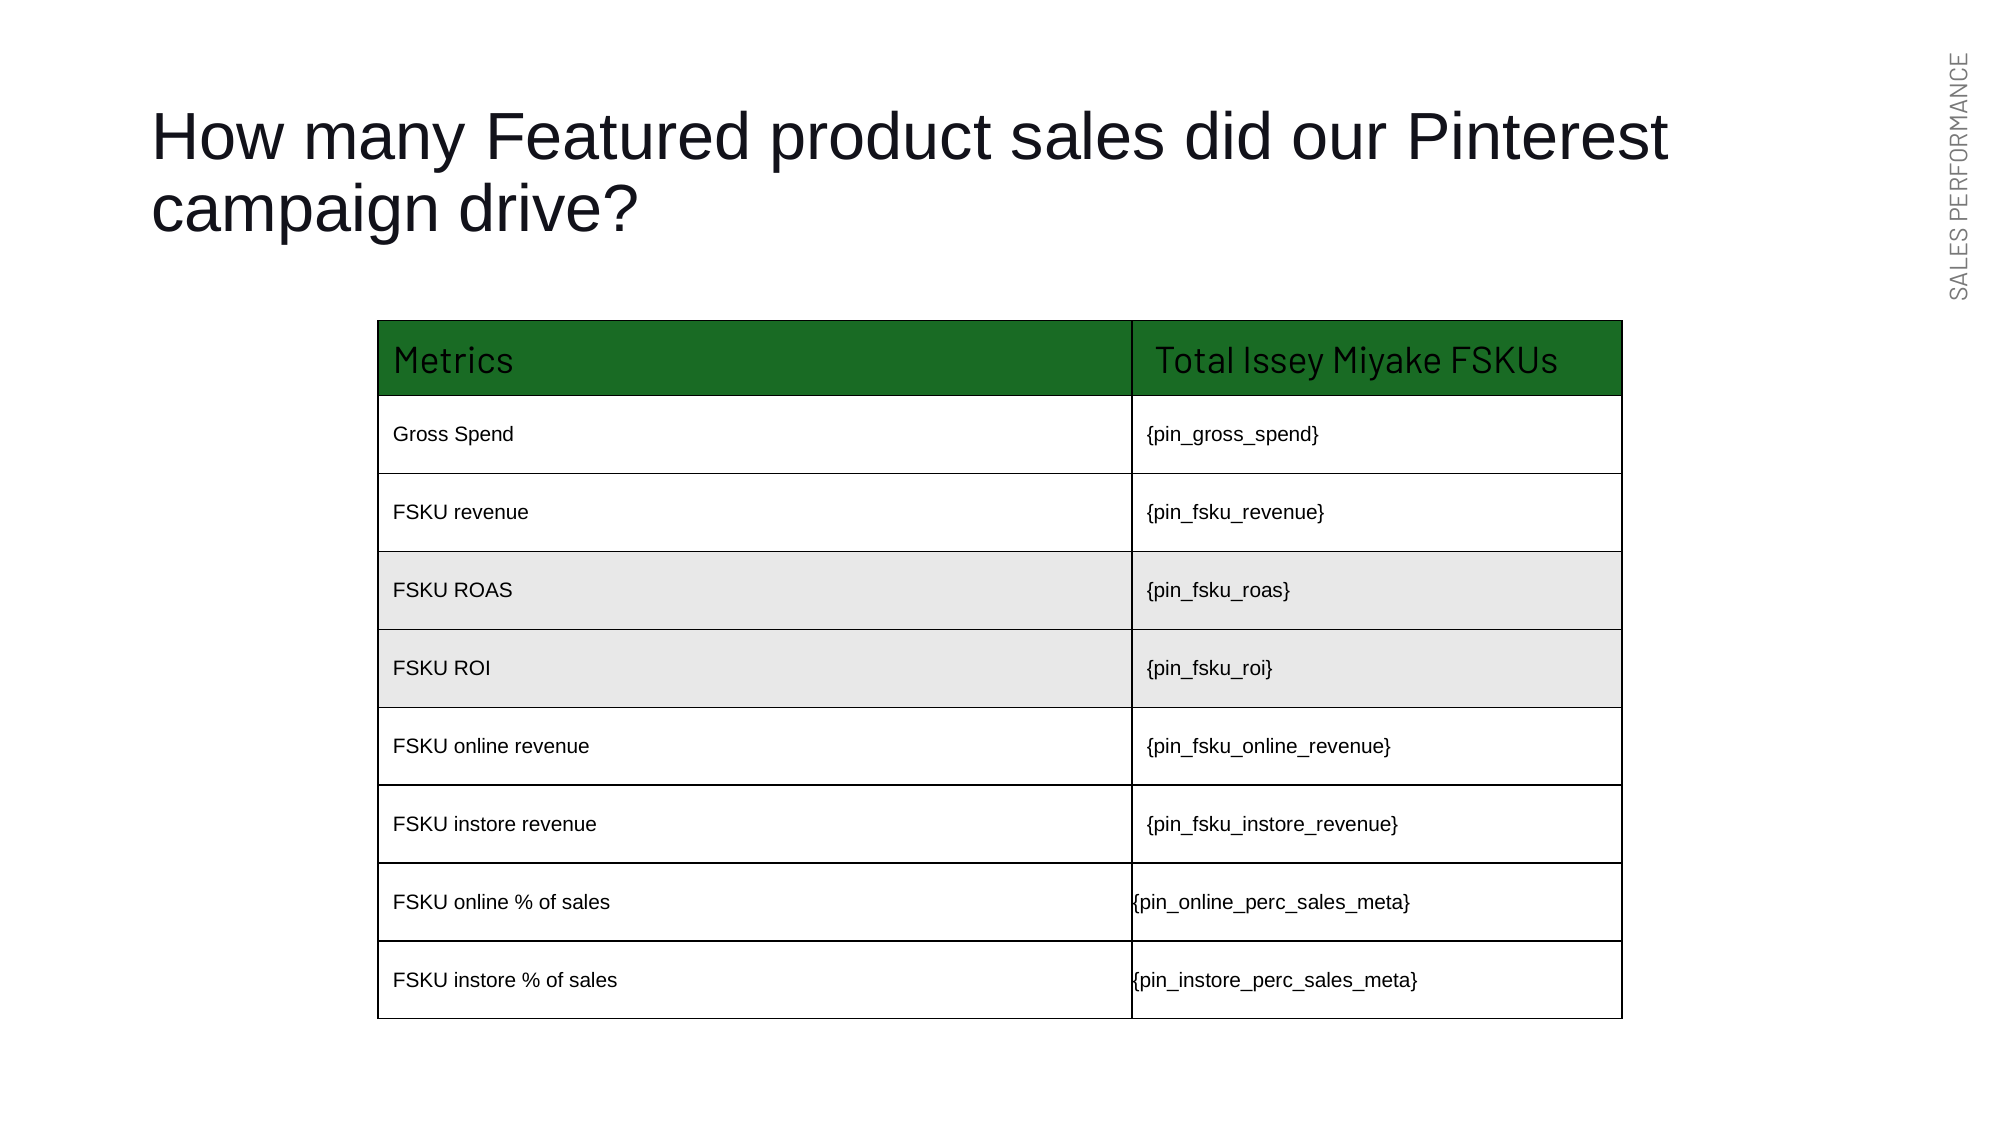

35
# How many Featured product sales did our Pinterest campaign drive?
| Metrics | Total Issey Miyake FSKUs |
| --- | --- |
| Gross Spend | {pin\_gross\_spend} |
| FSKU revenue | {pin\_fsku\_revenue} |
| FSKU ROAS | {pin\_fsku\_roas} |
| FSKU ROI | {pin\_fsku\_roi} |
| FSKU online revenue | {pin\_fsku\_online\_revenue} |
| FSKU instore revenue | {pin\_fsku\_instore\_revenue} |
| FSKU online % of sales | {pin\_online\_perc\_sales\_meta} |
| FSKU instore % of sales | {pin\_instore\_perc\_sales\_meta} |
SALES PERFORMANCE